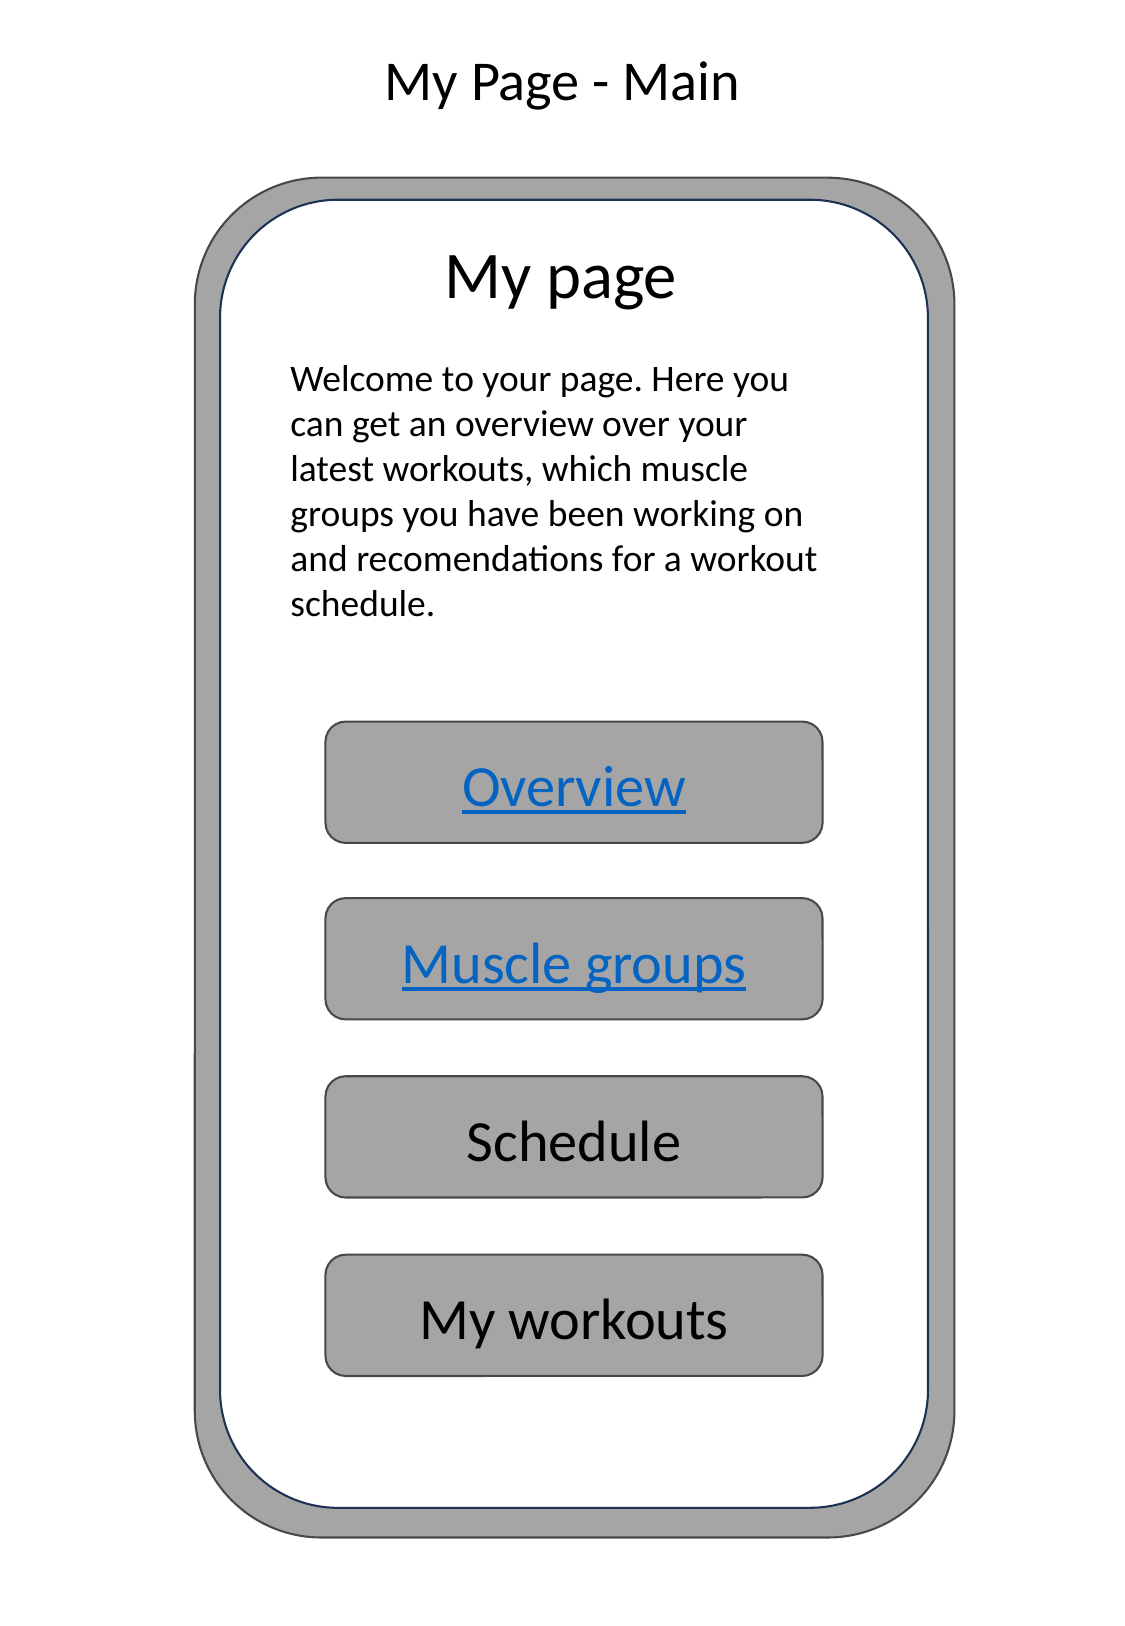

# My Page - Main

My page
Welcome to your page. Here you can get an overview over your latest workouts, which muscle groups you have been working on and recomendations for a workout schedule.

Overview

Muscle groups

Schedule

My workouts